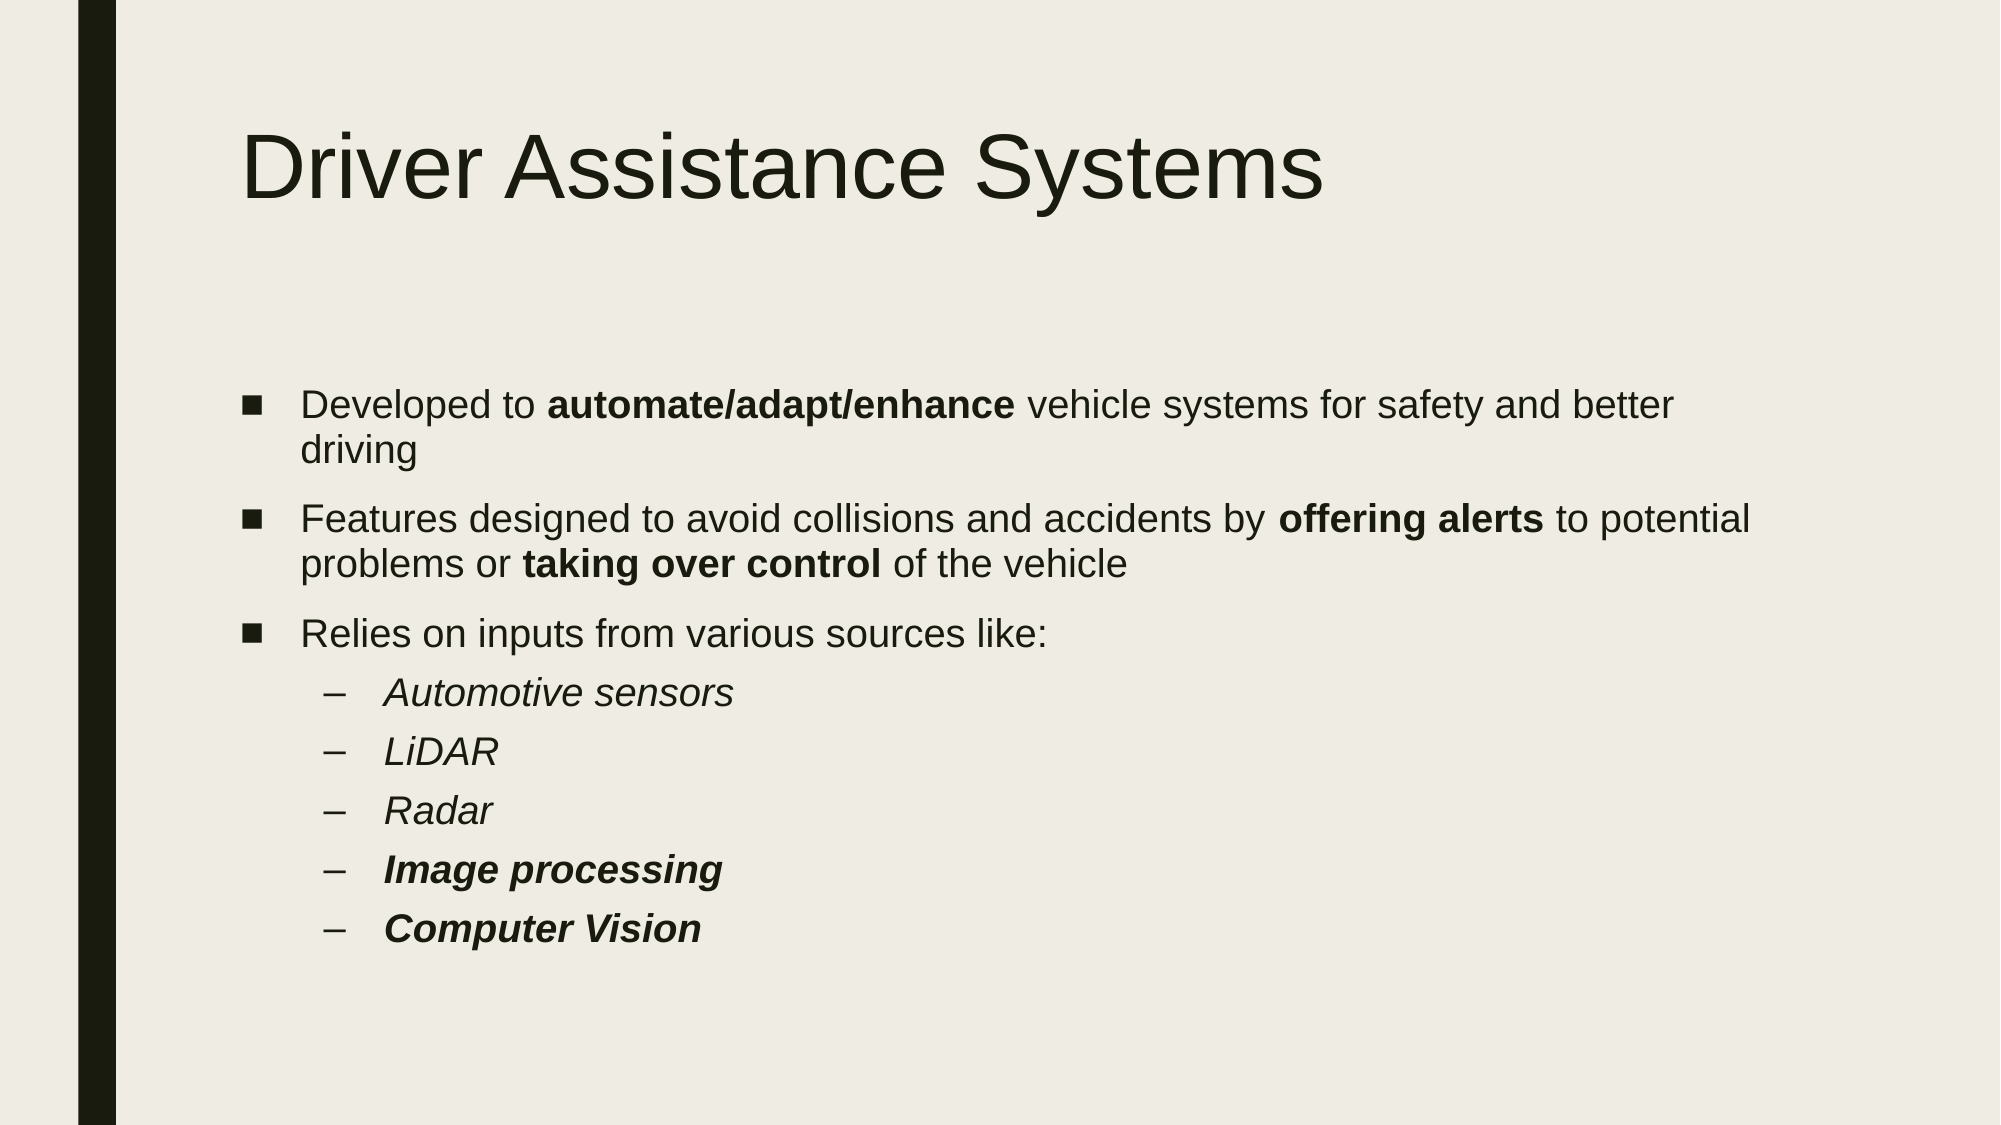

# Driver Assistance Systems
Developed to automate/adapt/enhance vehicle systems for safety and better driving
Features designed to avoid collisions and accidents by offering alerts to potential problems or taking over control of the vehicle
Relies on inputs from various sources like:
Automotive sensors
LiDAR
Radar
Image processing
Computer Vision